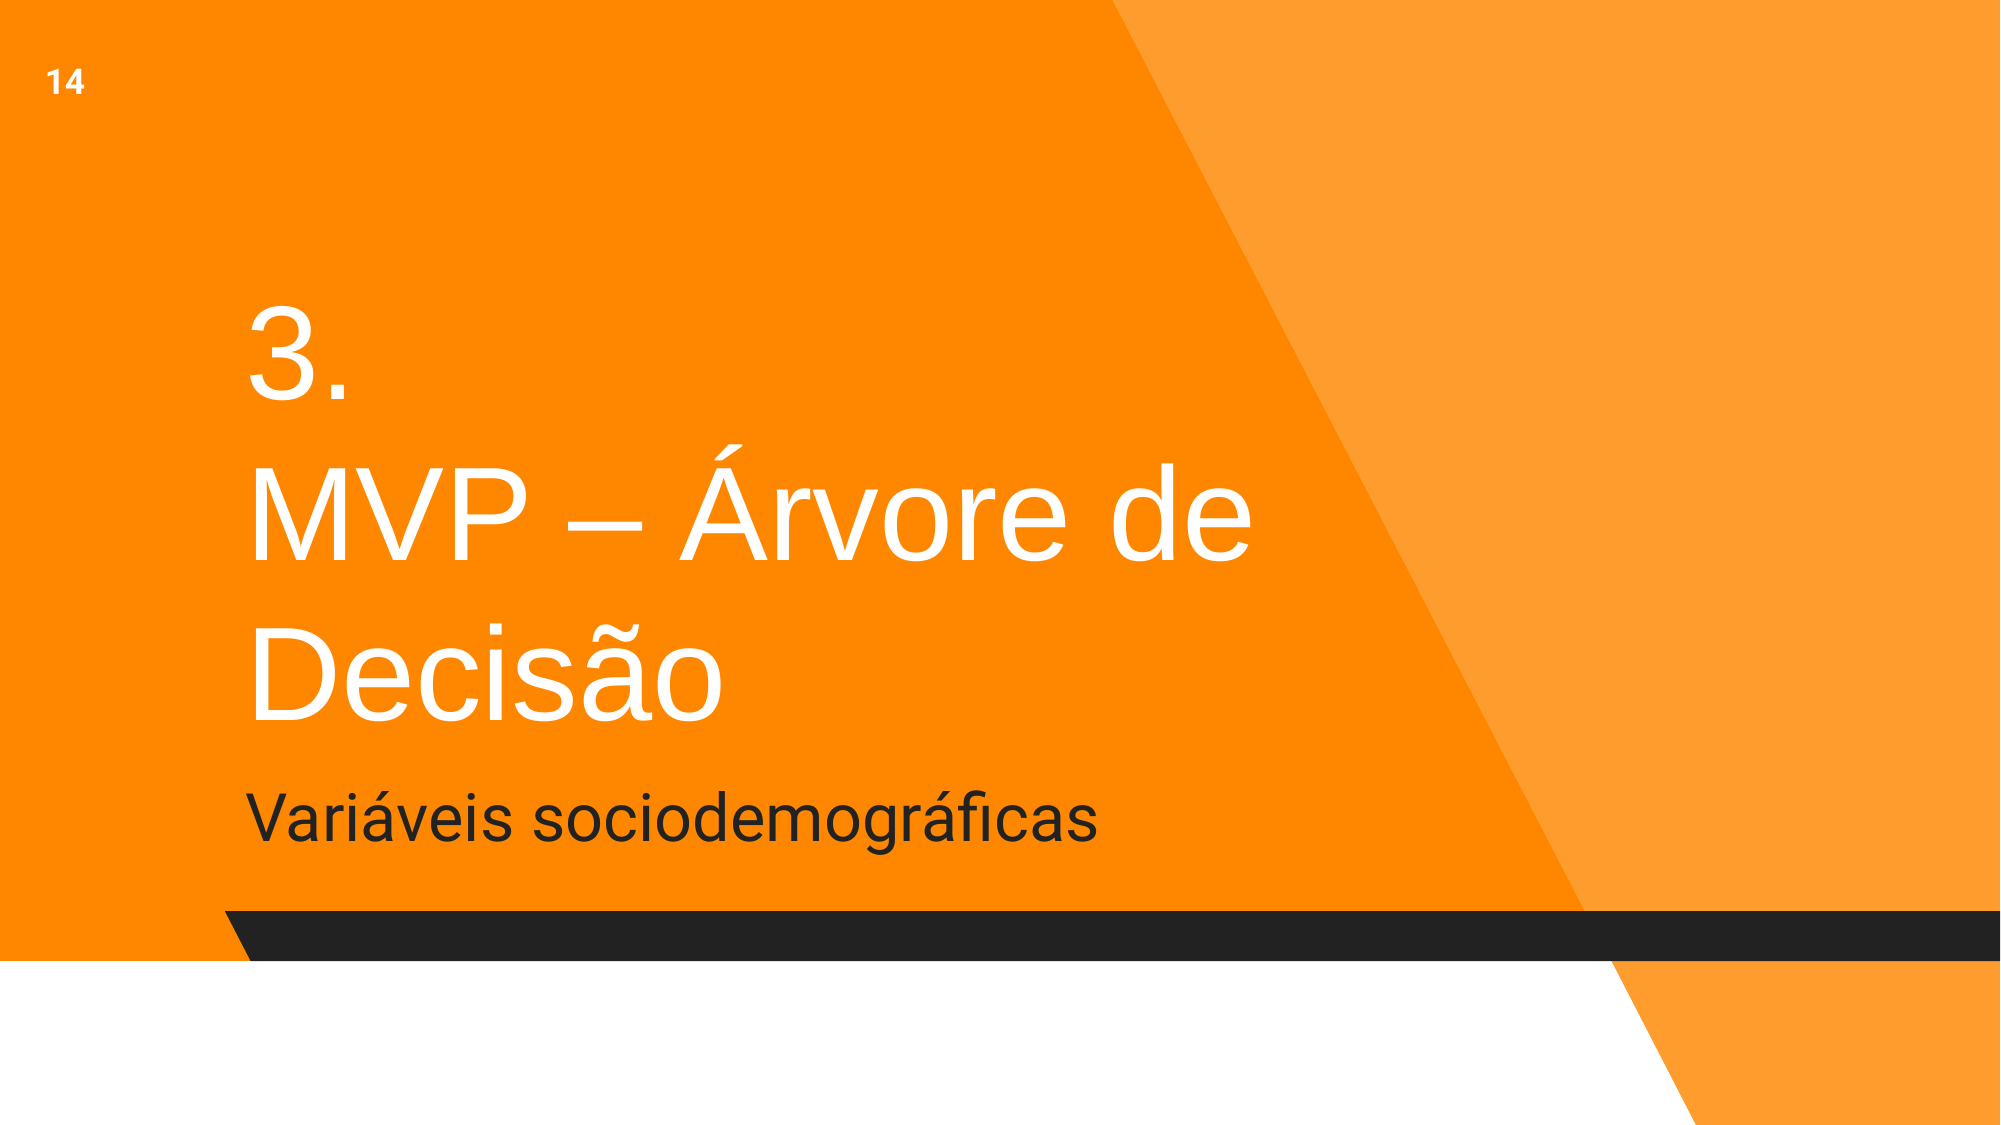

14
# 3.
MVP – Árvore de Decisão
Variáveis sociodemográficas